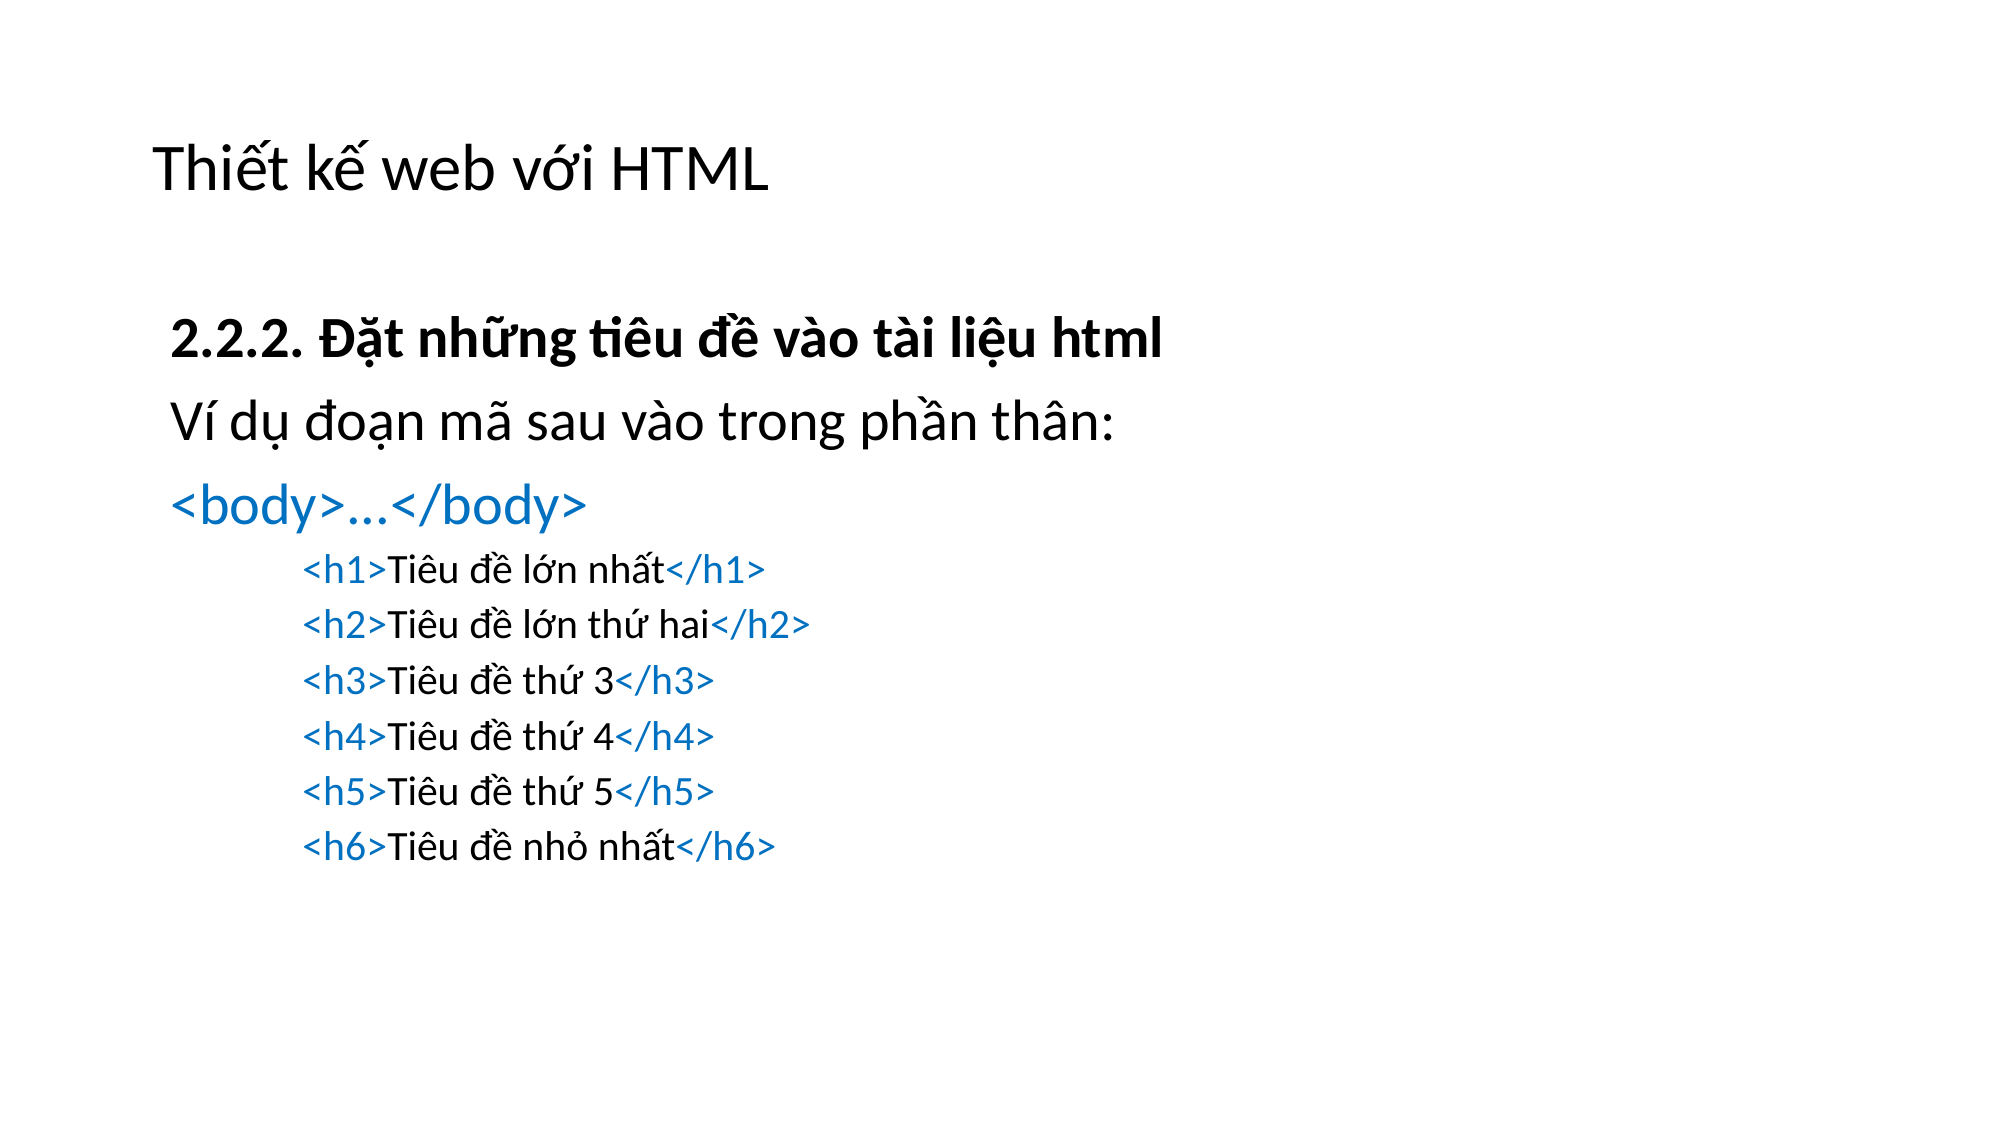

# Thiết kế web với HTML
2.2.2. Đặt những tiêu đề vào tài liệu html
Ví dụ đoạn mã sau vào trong phần thân:
<body>...</body>
<h1>Tiêu đề lớn nhất</h1>
<h2>Tiêu đề lớn thứ hai</h2>
<h3>Tiêu đề thứ 3</h3>
<h4>Tiêu đề thứ 4</h4>
<h5>Tiêu đề thứ 5</h5>
<h6>Tiêu đề nhỏ nhất</h6>